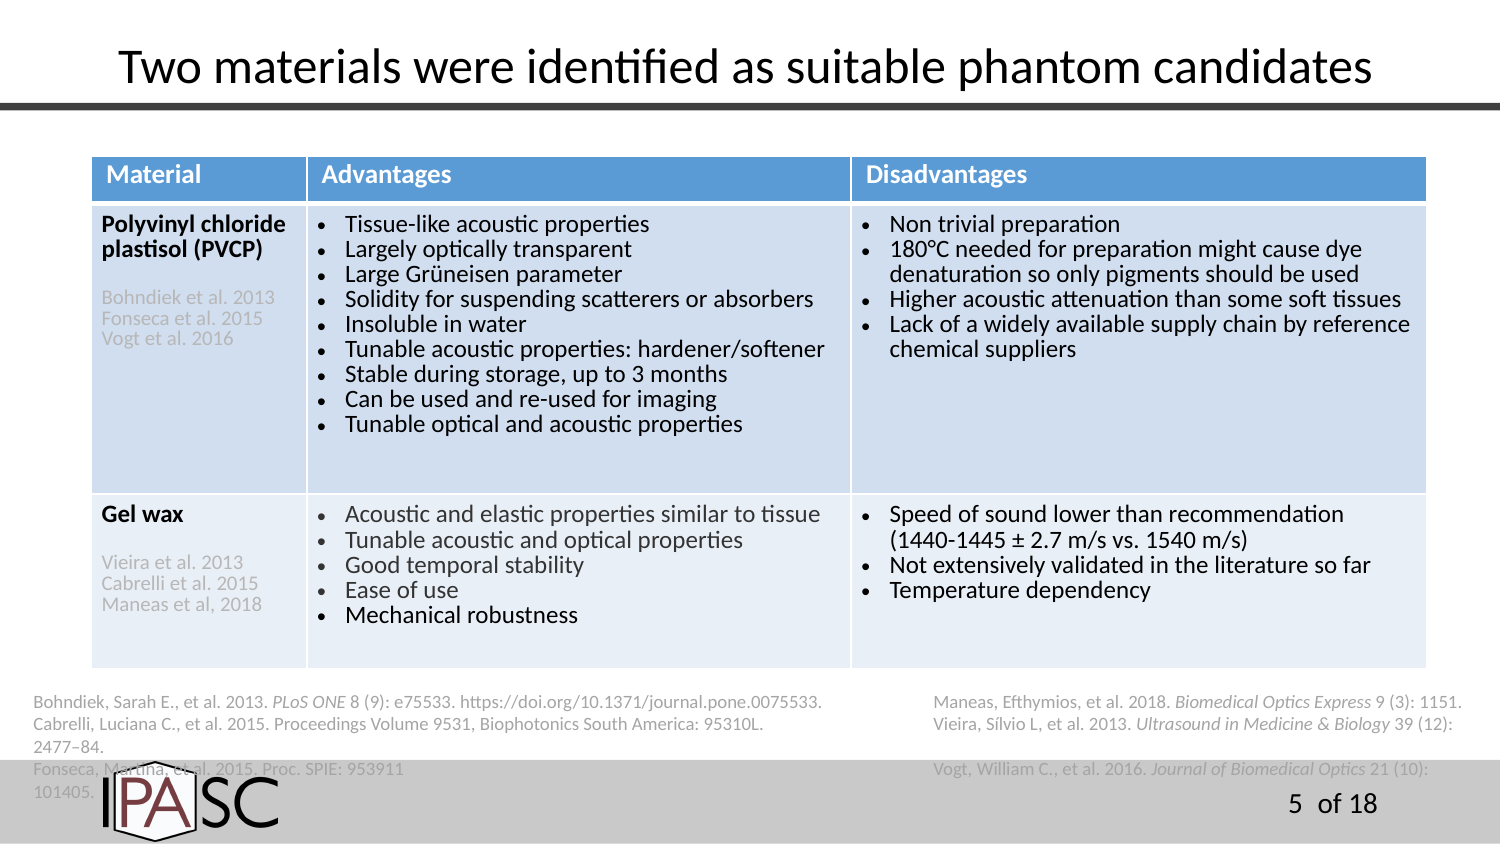

# Two materials were identified as suitable phantom candidates
| Material | Advantages | Disadvantages |
| --- | --- | --- |
|  |  |  |
|  |  |  |
| Material | Advantages | Disadvantages |
| --- | --- | --- |
| Polyvinyl chloride plastisol (PVCP) Bohndiek et al. 2013 Fonseca et al. 2015 Vogt et al. 2016 | Tissue-like acoustic properties Largely optically transparent Large Grüneisen parameter Solidity for suspending scatterers or absorbers Insoluble in water Tunable acoustic properties: hardener/softener Stable during storage, up to 3 months Can be used and re-used for imaging Tunable optical and acoustic properties |  |
|  |  |  |
| Material | Advantages | Disadvantages |
| --- | --- | --- |
| Polyvinyl chloride plastisol (PVCP) Bohndiek et al. 2013 Fonseca et al. 2015 Vogt et al. 2016 | Tissue-like acoustic properties Largely optically transparent Large Grüneisen parameter Solidity for suspending scatterers or absorbers Insoluble in water Tunable acoustic properties: hardener/softener Stable during storage, up to 3 months Can be used and re-used for imaging Tunable optical and acoustic properties | Non trivial preparation 180°C needed for preparation might cause dye denaturation so only pigments should be used Higher acoustic attenuation than some soft tissues Lack of a widely available supply chain by reference chemical suppliers |
|  |  |  |
| Material | Advantages | Disadvantages |
| --- | --- | --- |
| Polyvinyl chloride plastisol (PVCP) Bohndiek et al. 2013 Fonseca et al. 2015 Vogt et al. 2016 | Tissue-like acoustic properties Largely optically transparent Large Grüneisen parameter Solidity for suspending scatterers or absorbers Insoluble in water Tunable acoustic properties: hardener/softener Stable during storage, up to 3 months Can be used and re-used for imaging Tunable optical and acoustic properties | Non trivial preparation 180°C needed for preparation might cause dye denaturation so only pigments should be used Higher acoustic attenuation than some soft tissues Lack of a widely available supply chain by reference chemical suppliers |
| Gel wax Vieira et al. 2013 Cabrelli et al. 2015 Maneas et al, 2018 | Acoustic and elastic properties similar to tissue Tunable acoustic and optical properties Good temporal stability Ease of use Mechanical robustness |  |
| Material | Advantages | Disadvantages |
| --- | --- | --- |
| Polyvinyl chloride plastisol (PVCP) Bohndiek et al. 2013 Fonseca et al. 2015 Vogt et al. 2016 | Tissue-like acoustic properties Largely optically transparent Large Grüneisen parameter Solidity for suspending scatterers or absorbers Insoluble in water Tunable acoustic properties: hardener/softener Stable during storage, up to 3 months Can be used and re-used for imaging Tunable optical and acoustic properties | Non trivial preparation 180°C needed for preparation might cause dye denaturation so only pigments should be used Higher acoustic attenuation than some soft tissues Lack of a widely available supply chain by reference chemical suppliers |
| Gel wax Vieira et al. 2013 Cabrelli et al. 2015 Maneas et al, 2018 | Acoustic and elastic properties similar to tissue Tunable acoustic and optical properties Good temporal stability Ease of use Mechanical robustness | Speed of sound lower than recommendation (1440-1445 ± 2.7 m/s vs. 1540 m/s) Not extensively validated in the literature so far Temperature dependency |
Bohndiek, Sarah E., et al. 2013. PLoS ONE 8 (9): e75533. https://doi.org/10.1371/journal.pone.0075533.	Maneas, Efthymios, et al. 2018. Biomedical Optics Express 9 (3): 1151.
Cabrelli, Luciana C., et al. 2015. Proceedings Volume 9531, Biophotonics South America: 95310L. 		Vieira, Sílvio L, et al. 2013. Ultrasound in Medicine & Biology 39 (12): 2477–84.
Fonseca, Martina, et al. 2015. Proc. SPIE: 953911		Vogt, William C., et al. 2016. Journal of Biomedical Optics 21 (10): 101405.
5
of 18